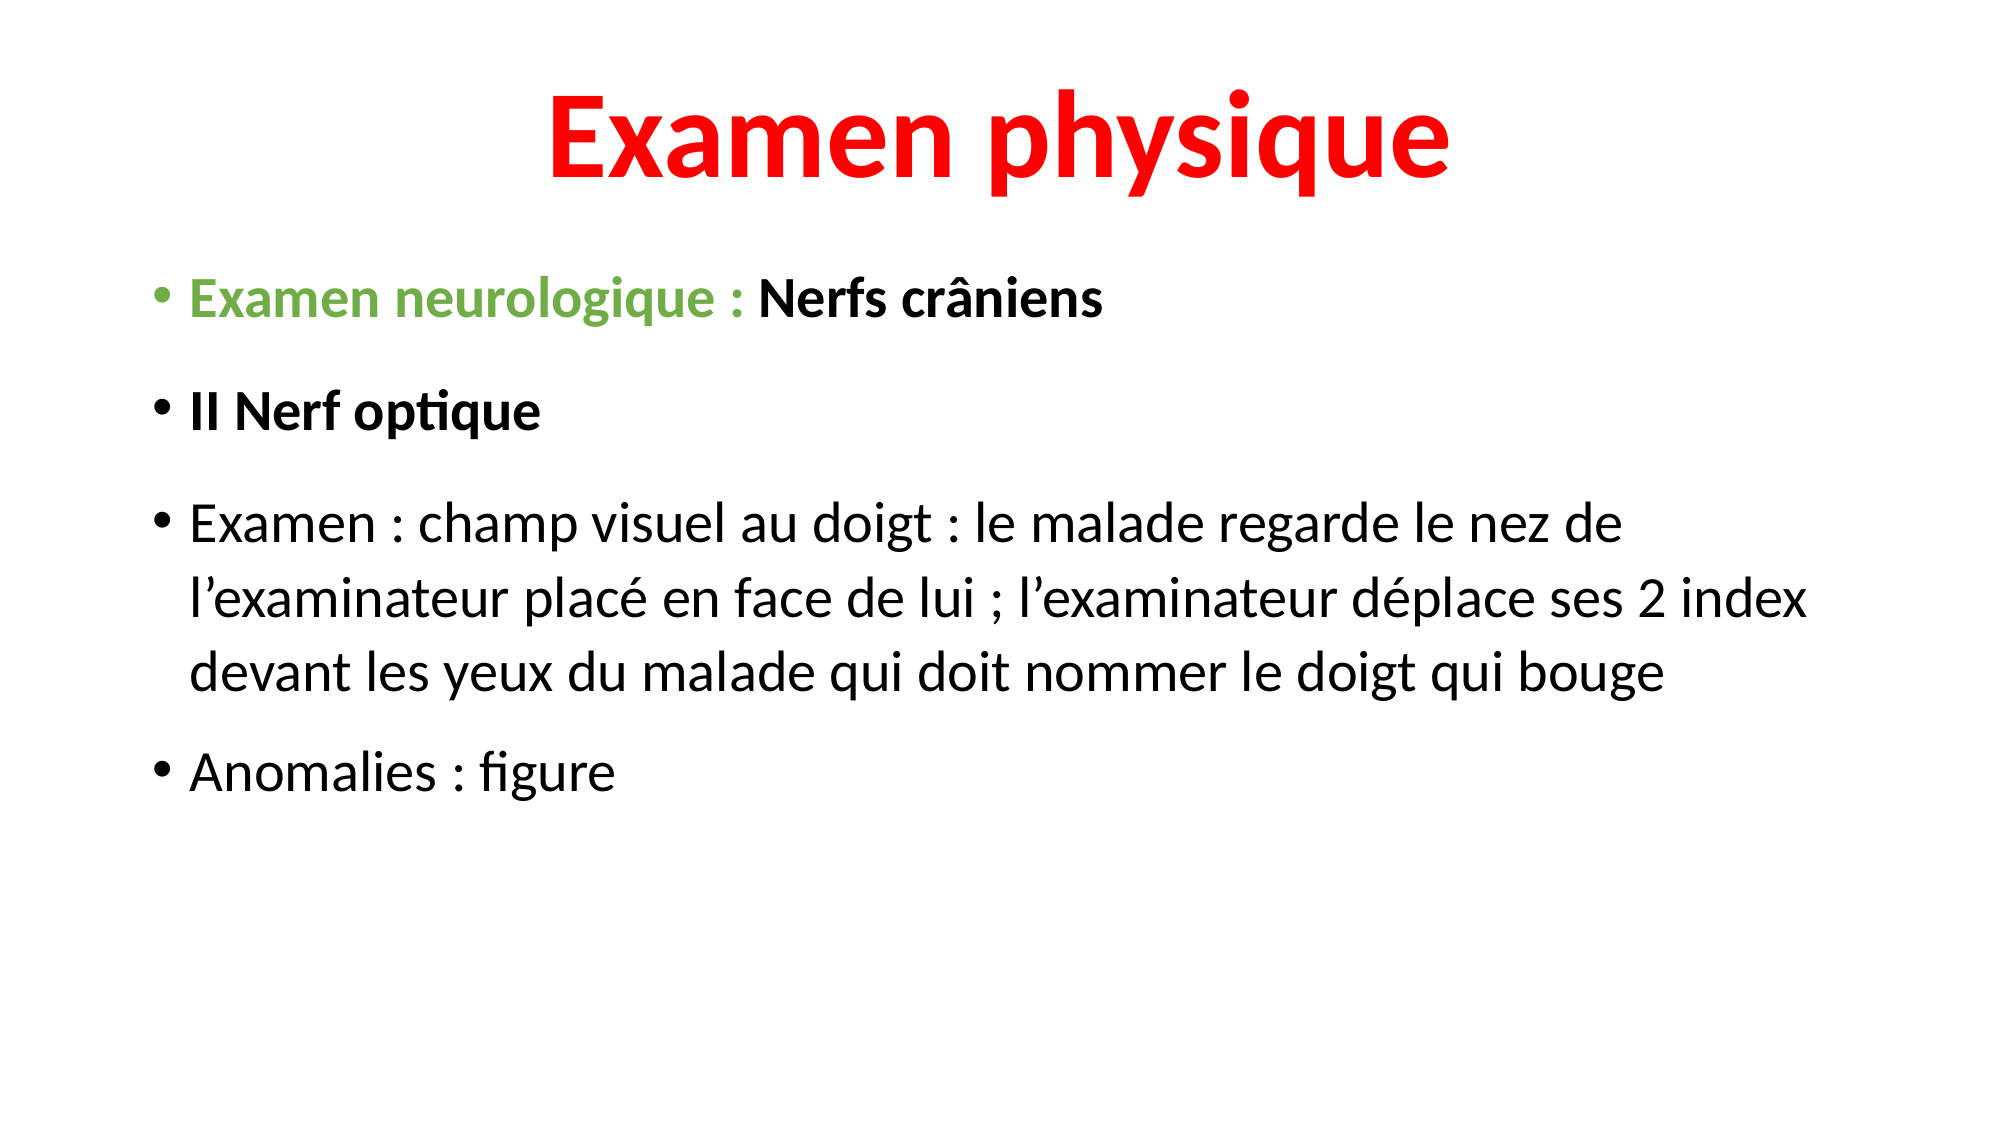

# Examen physique
Examen neurologique : Nerfs crâniens
II Nerf optique
Examen : champ visuel au doigt : le malade regarde le nez de l’examinateur placé en face de lui ; l’examinateur déplace ses 2 index devant les yeux du malade qui doit nommer le doigt qui bouge
Anomalies : figure